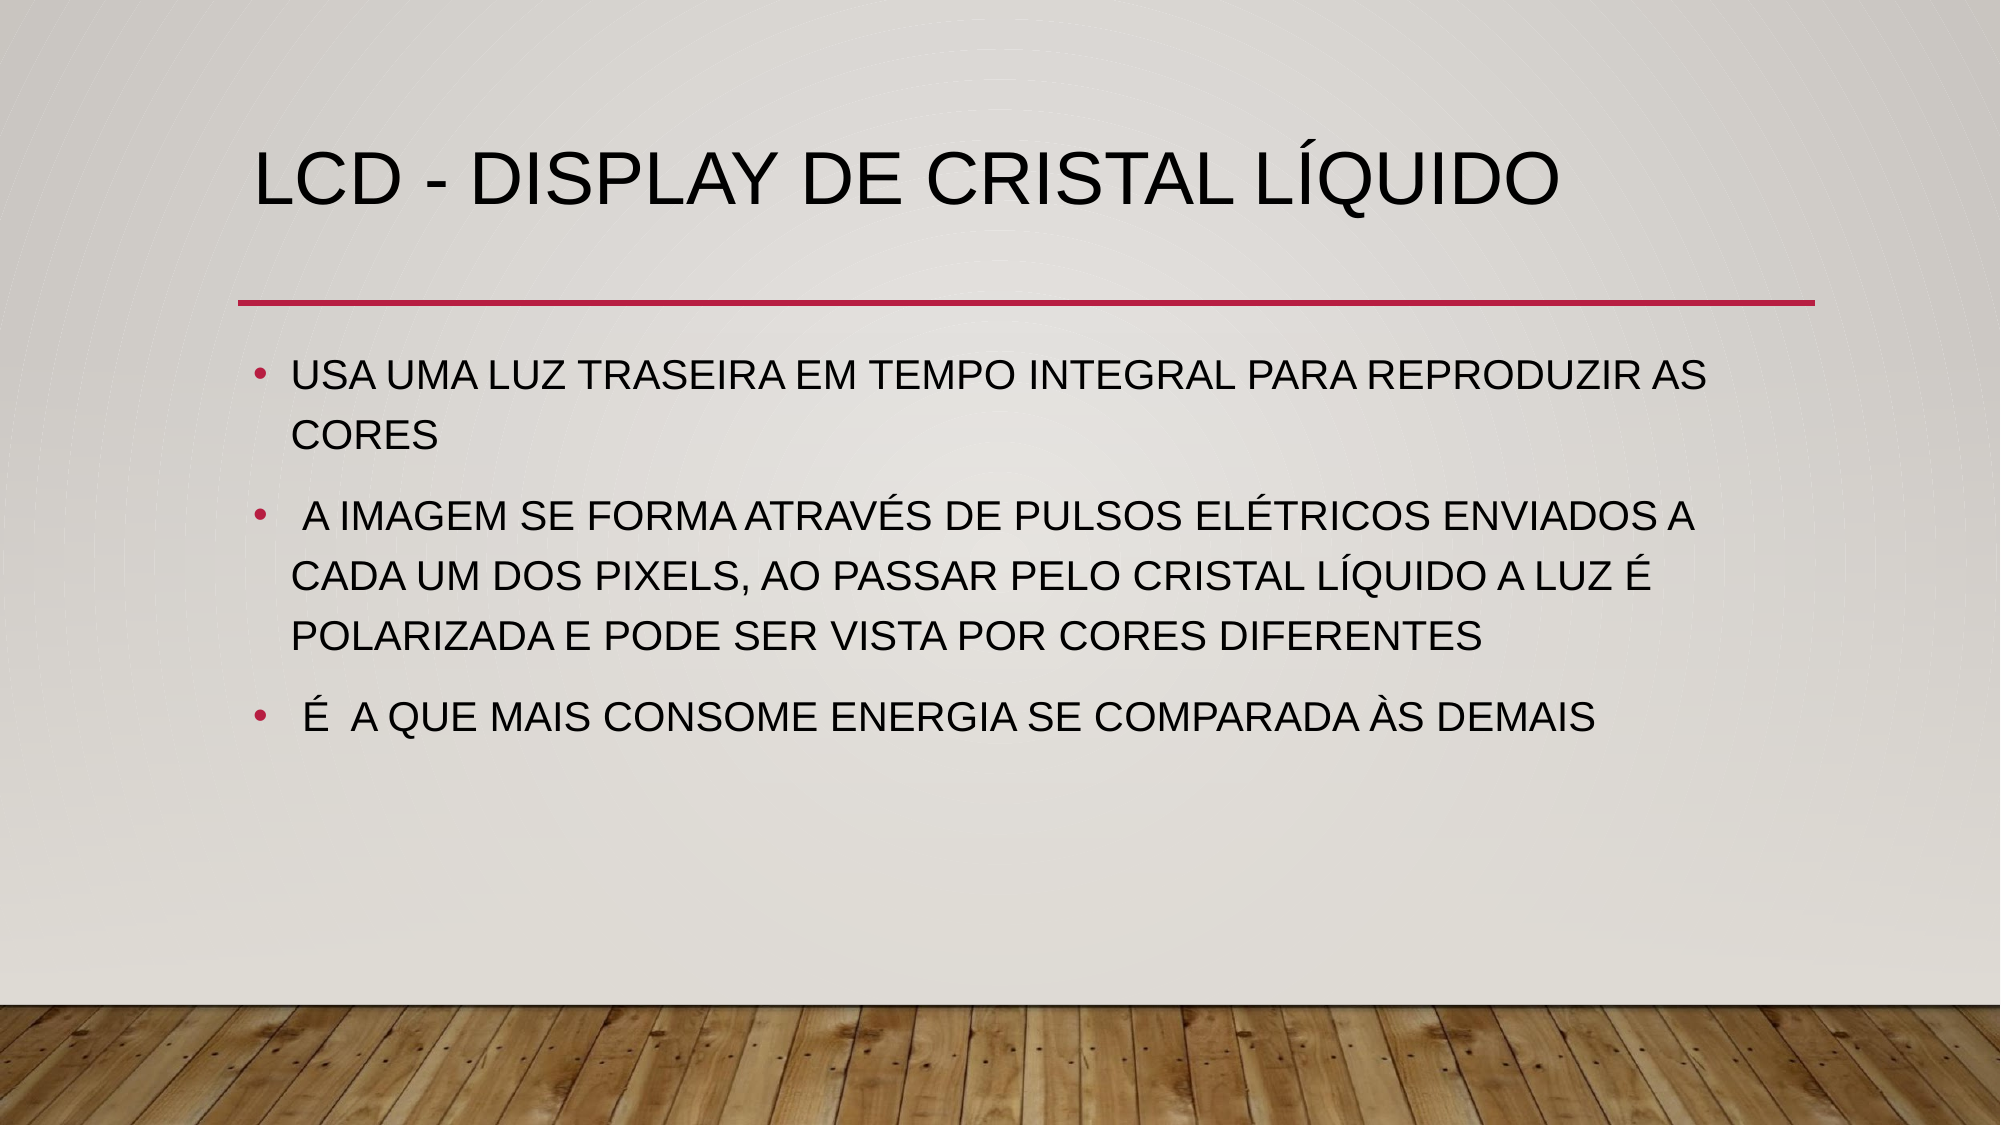

# LCD - DISPLAY DE CRISTAL LÍQUIDO
USA UMA LUZ TRASEIRA EM TEMPO INTEGRAL PARA REPRODUZIR AS CORES
 A IMAGEM SE FORMA ATRAVÉS DE PULSOS ELÉTRICOS ENVIADOS A CADA UM DOS PIXELS, AO PASSAR PELO CRISTAL LÍQUIDO A LUZ É POLARIZADA E PODE SER VISTA POR CORES DIFERENTES
 É  A QUE MAIS CONSOME ENERGIA SE COMPARADA ÀS DEMAIS